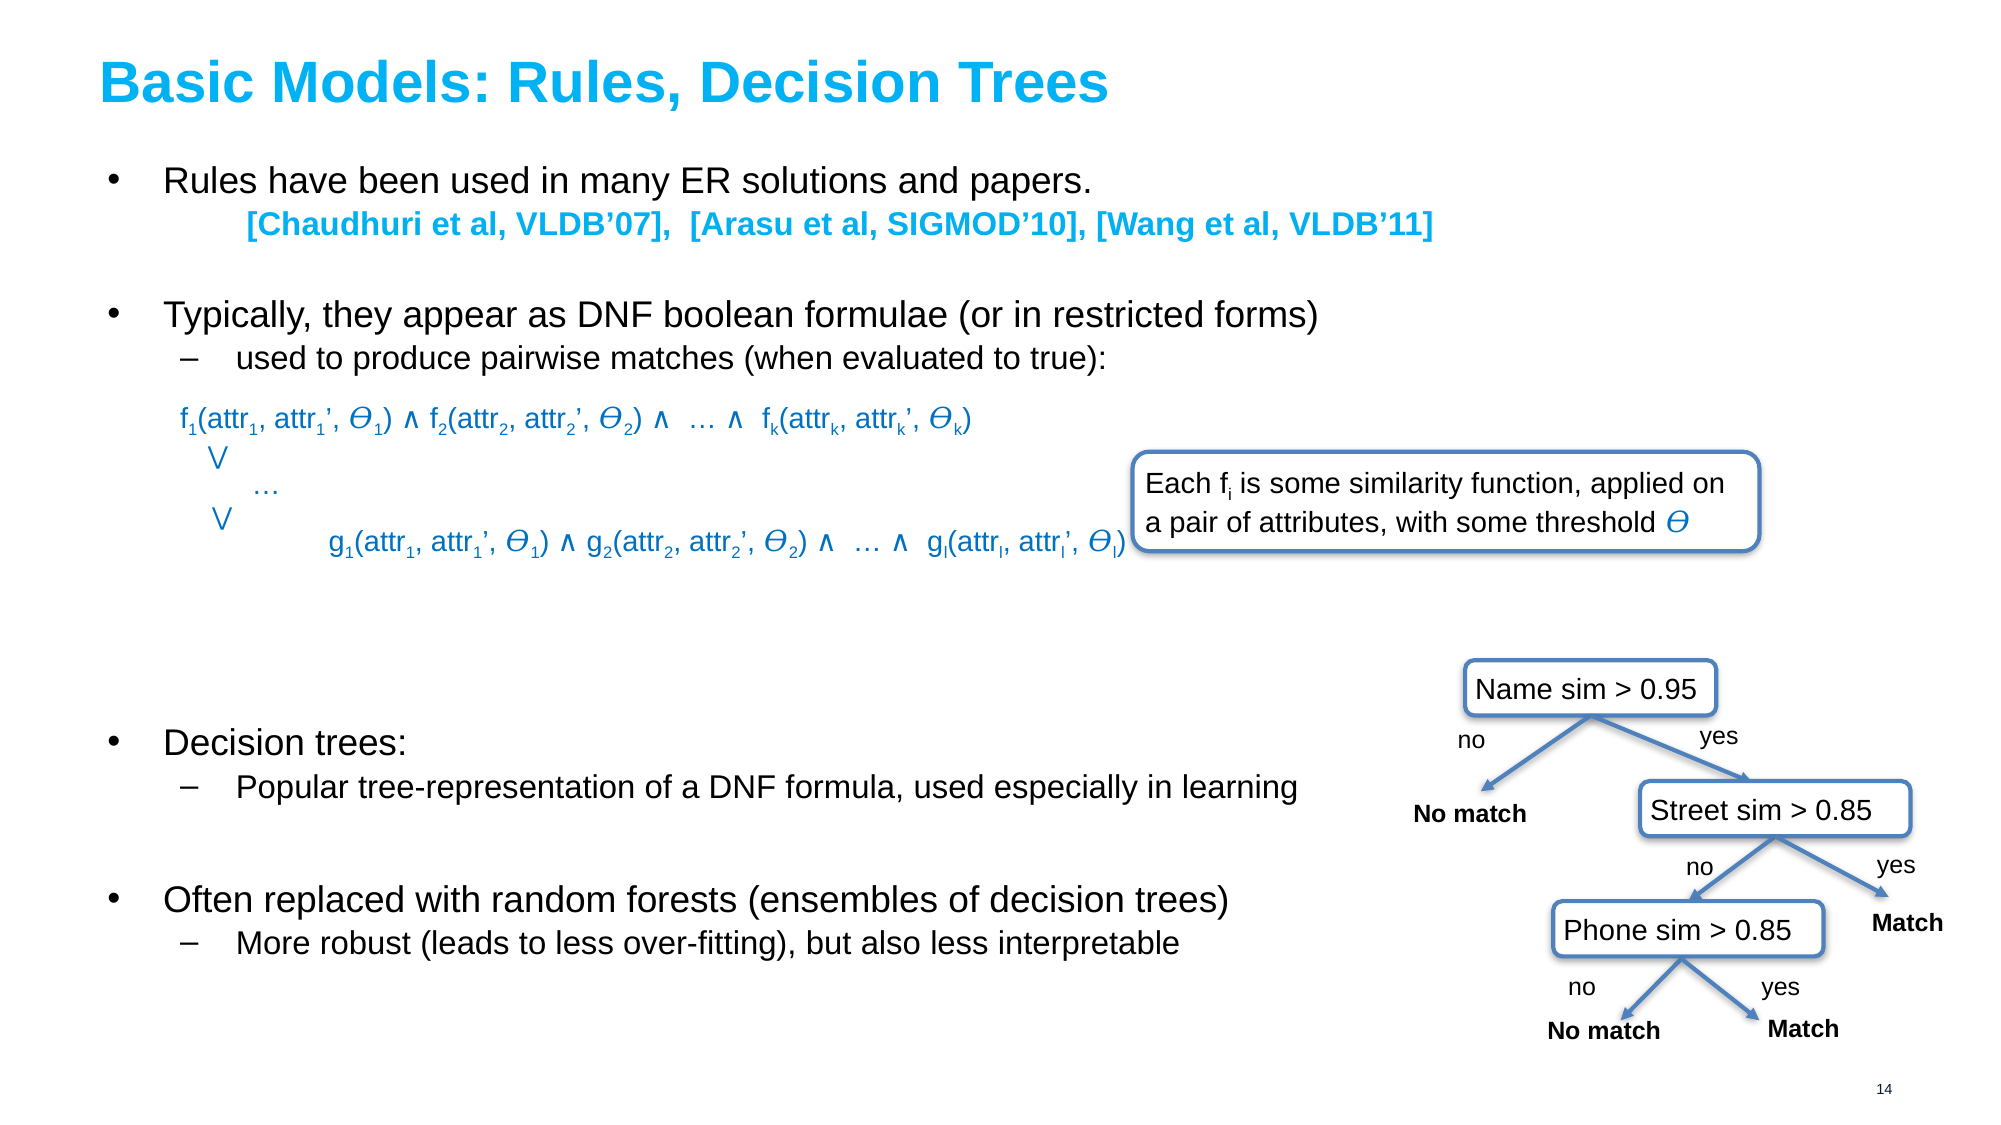

# Basic Models: Rules, Decision Trees
Rules have been used in many ER solutions and papers.
[Chaudhuri et al, VLDB’07],  [Arasu et al, SIGMOD’10], [Wang et al, VLDB’11]

Typically, they appear as DNF boolean formulae (or in restricted forms)
used to produce pairwise matches (when evaluated to true):

		f1(attr1, attr1’, 𝛳1) ∧ f2(attr2, attr2’, 𝛳2) ∧  … ∧  fk(attrk, attrk’, 𝛳k)
    ⋁
         …
    ⋁
	    	g1(attr1, attr1’, 𝛳1) ∧ g2(attr2, attr2’, 𝛳2) ∧  … ∧  gl(attrl, attrl’, 𝛳l)

Decision trees:
Popular tree-representation of a DNF formula, used especially in learning

Often replaced with random forests (ensembles of decision trees)
More robust (leads to less over-fitting), but also less interpretable
Each fi is some similarity function, applied on a pair of attributes, with some threshold 𝛳
Name sim > 0.95
yes
no
Street sim > 0.85
No match
yes
no
Match
Phone sim > 0.85
yes
no
Match
No match
14